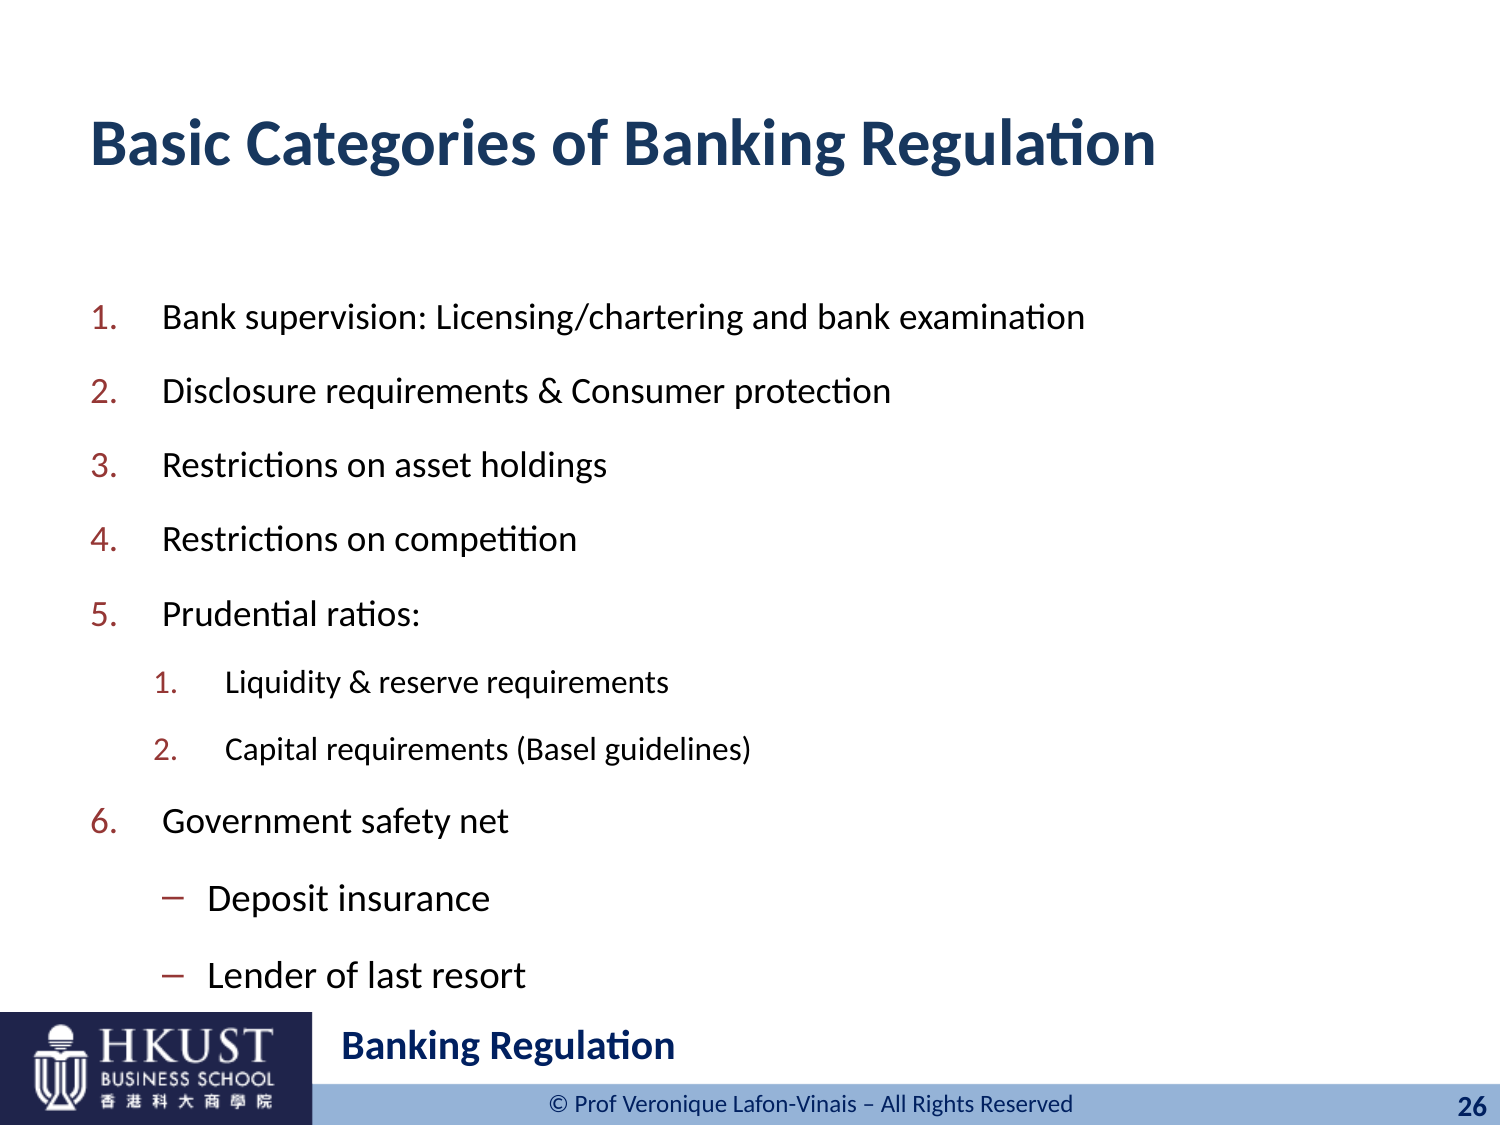

# Basic Categories of Banking Regulation
Bank supervision: Licensing/chartering and bank examination
Disclosure requirements & Consumer protection
Restrictions on asset holdings
Restrictions on competition
Prudential ratios:
Liquidity & reserve requirements
Capital requirements (Basel guidelines)
Government safety net
Deposit insurance
Lender of last resort
Banking Regulation
26